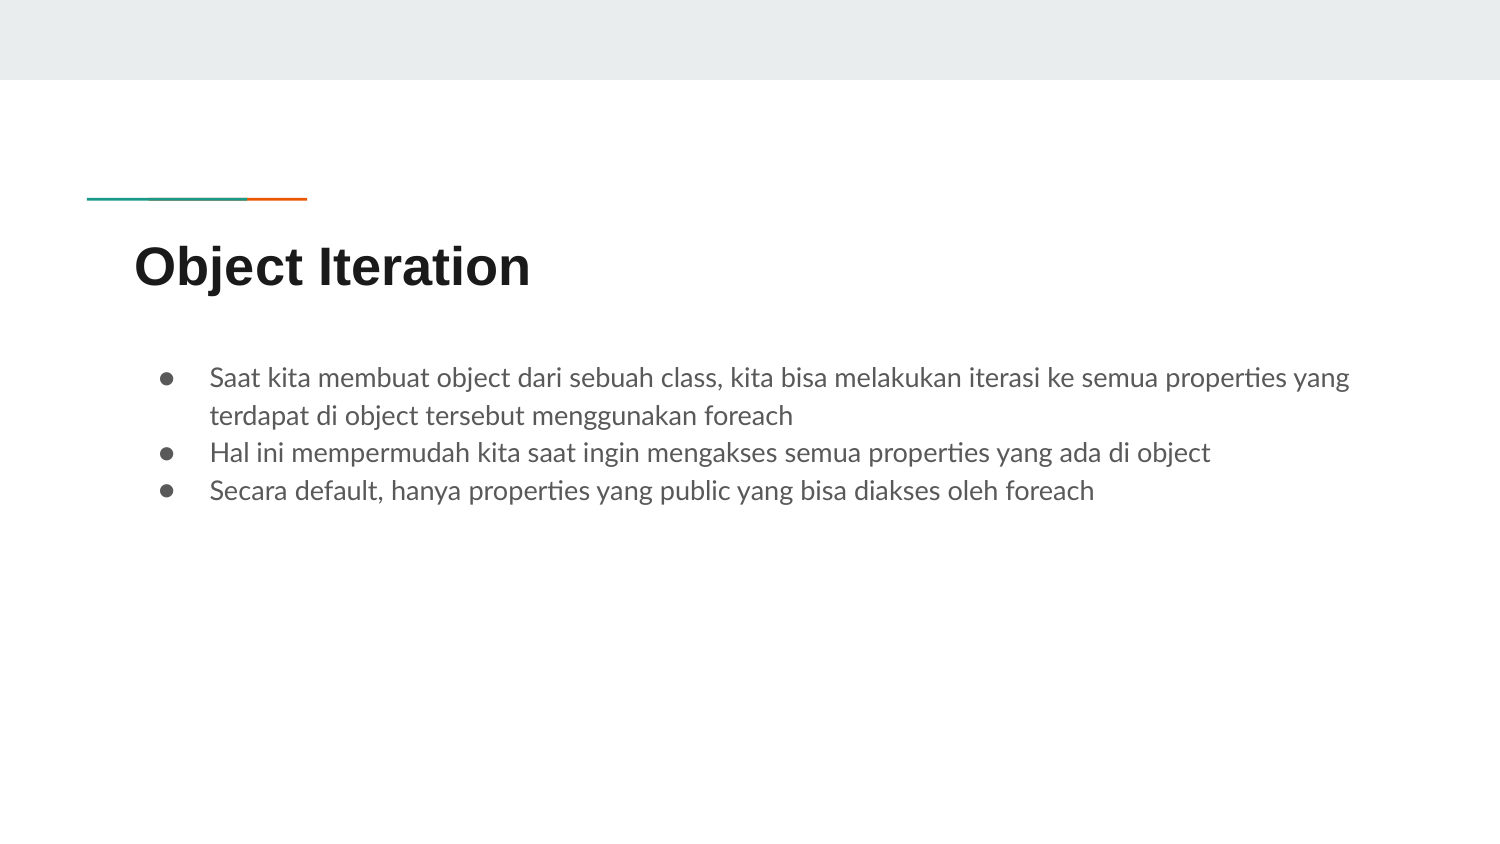

# Object Iteration
Saat kita membuat object dari sebuah class, kita bisa melakukan iterasi ke semua properties yang terdapat di object tersebut menggunakan foreach
Hal ini mempermudah kita saat ingin mengakses semua properties yang ada di object
Secara default, hanya properties yang public yang bisa diakses oleh foreach